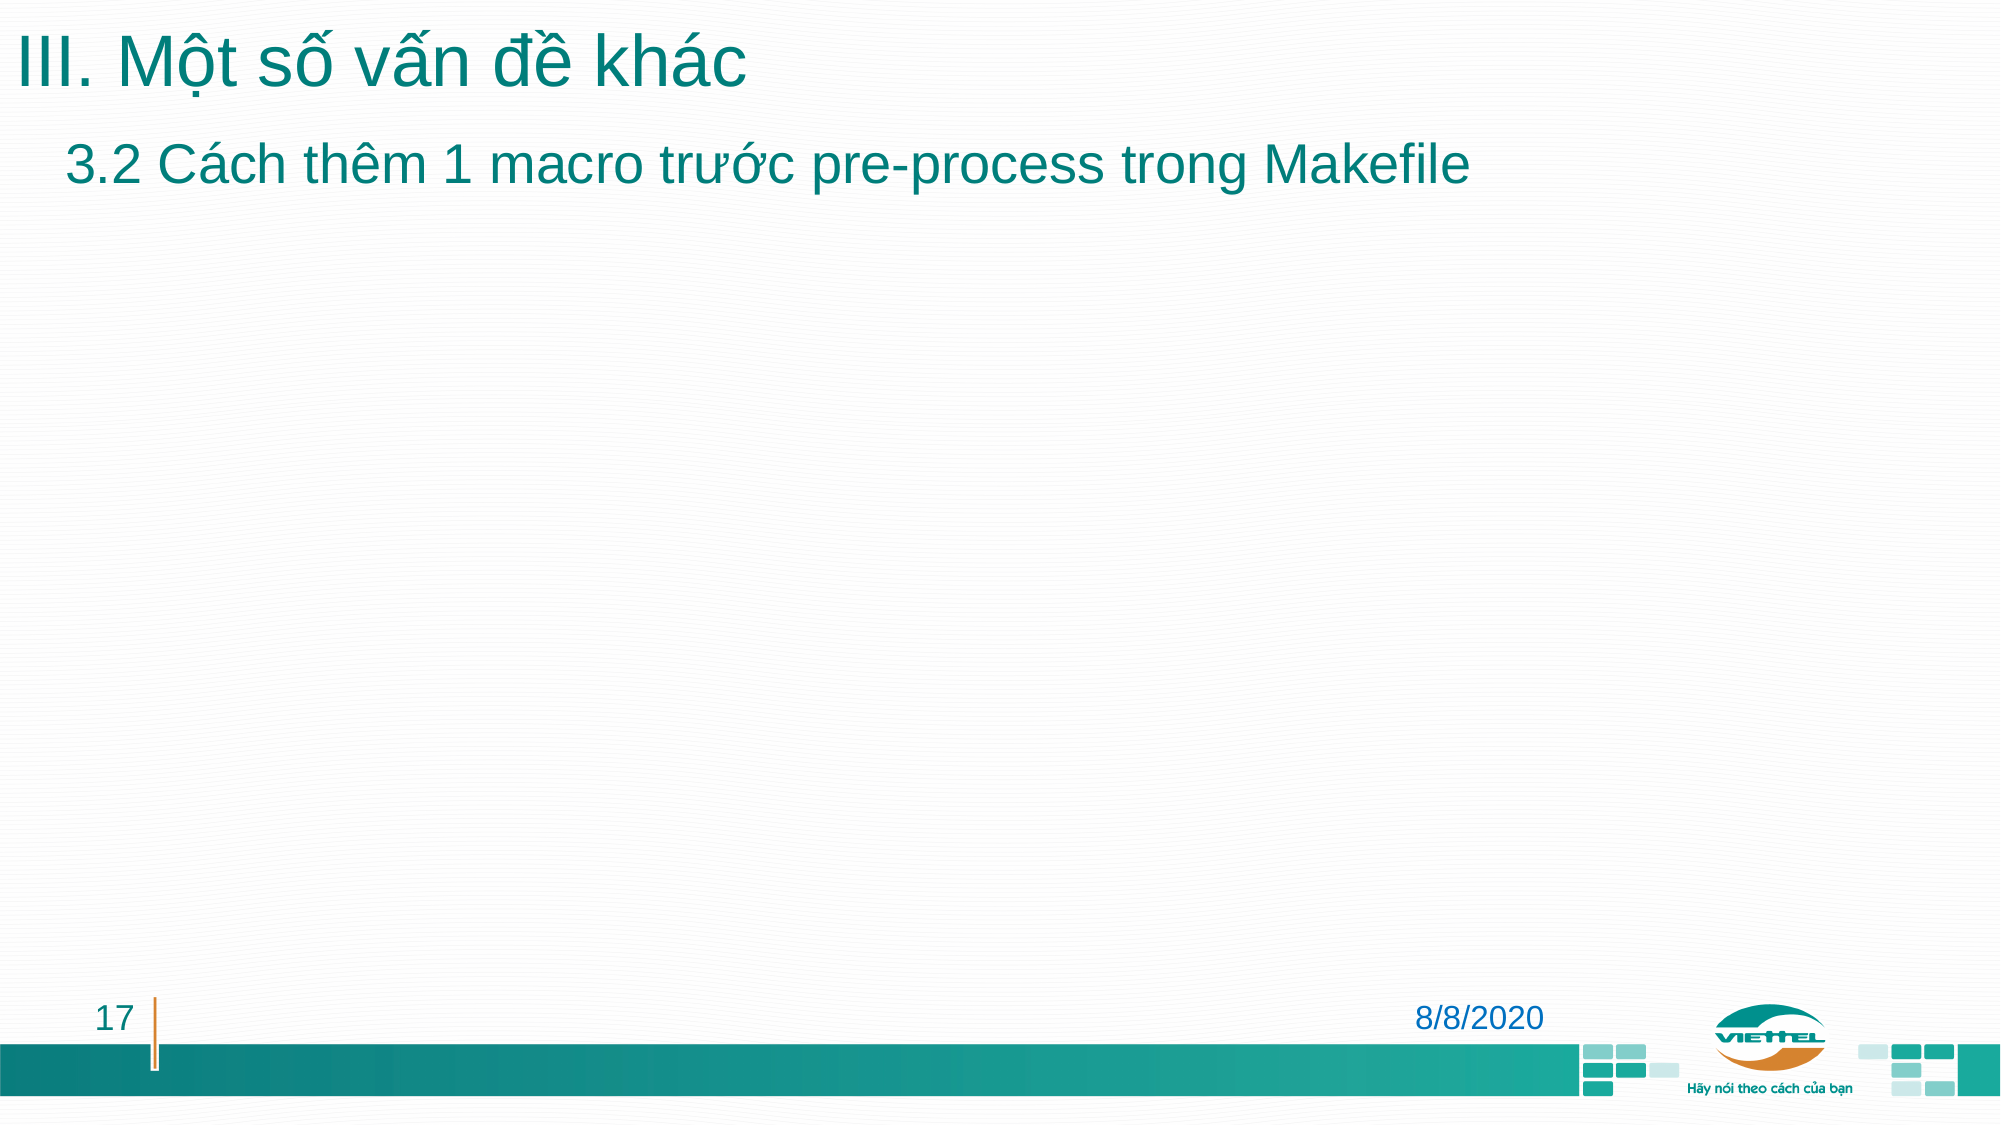

III. Một số vấn đề khác

3.2 Cách thêm 1 macro trước pre-process trong Makefile
17
8/8/2020